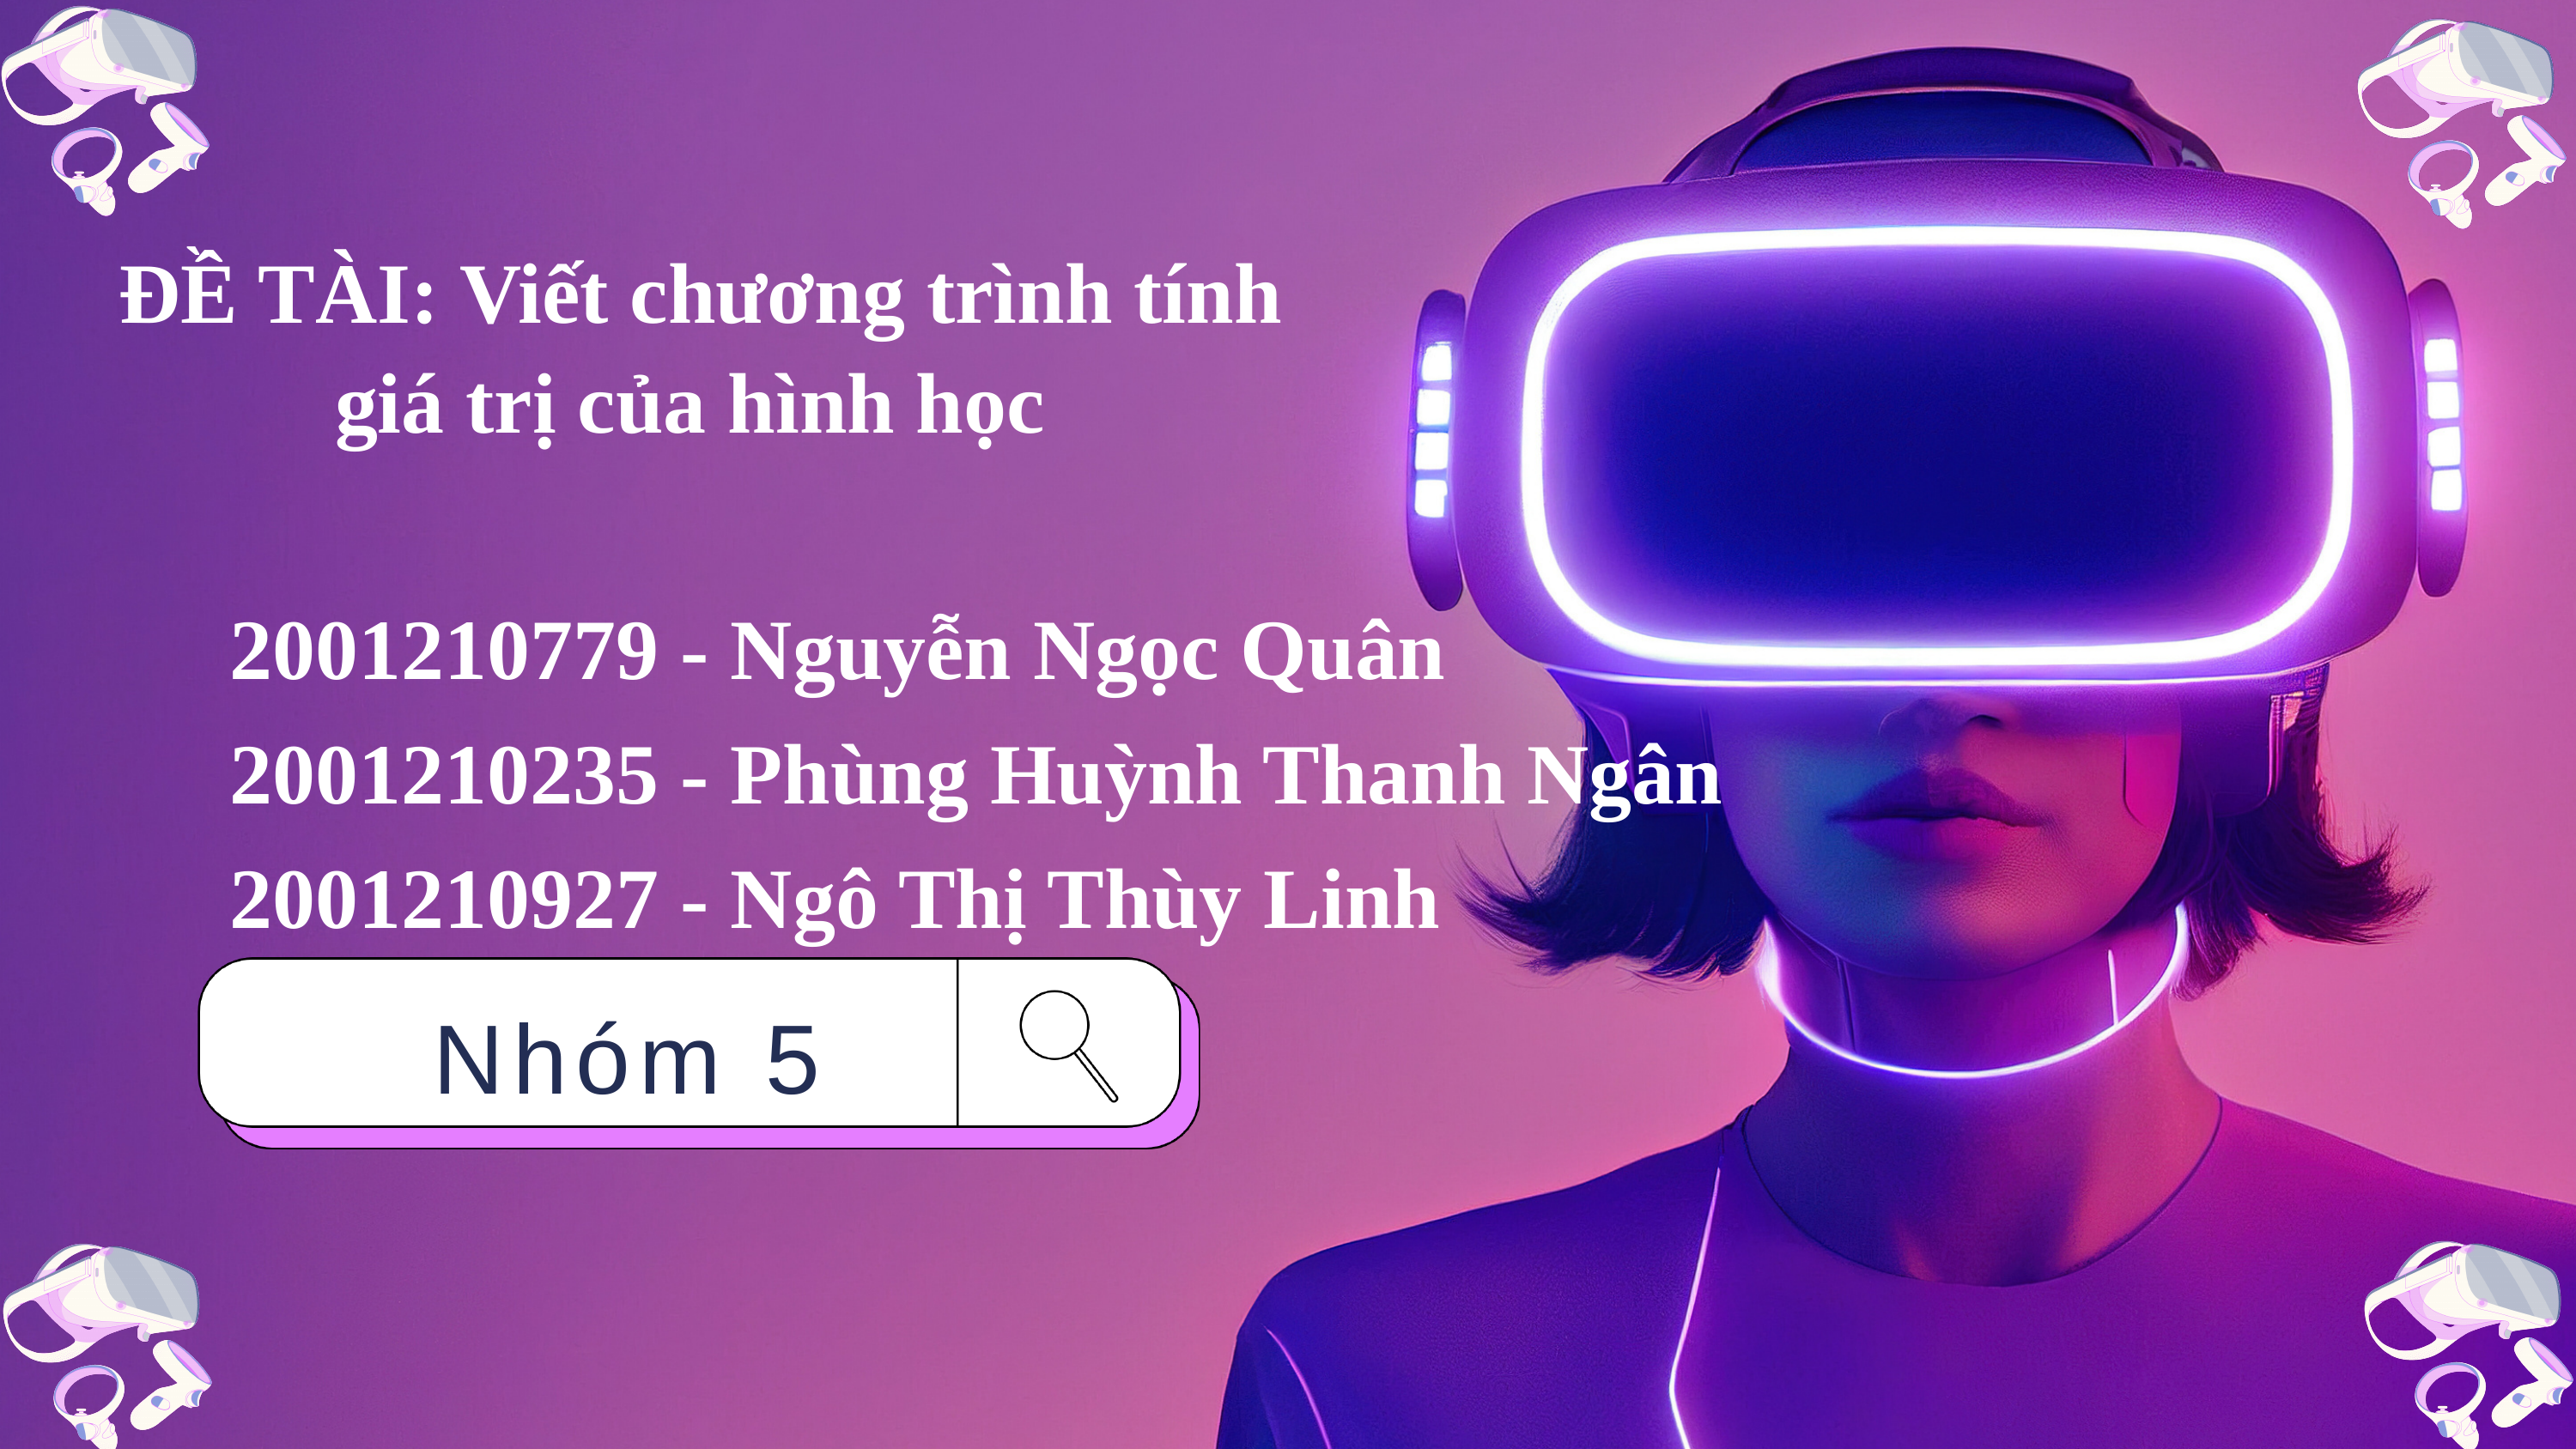

ĐỀ TÀI: Viết chương trình tính giá trị của hình học
2001210779 - Nguyễn Ngọc Quân
2001210235 - Phùng Huỳnh Thanh Ngân
2001210927 - Ngô Thị Thùy Linh

Nhóm 5